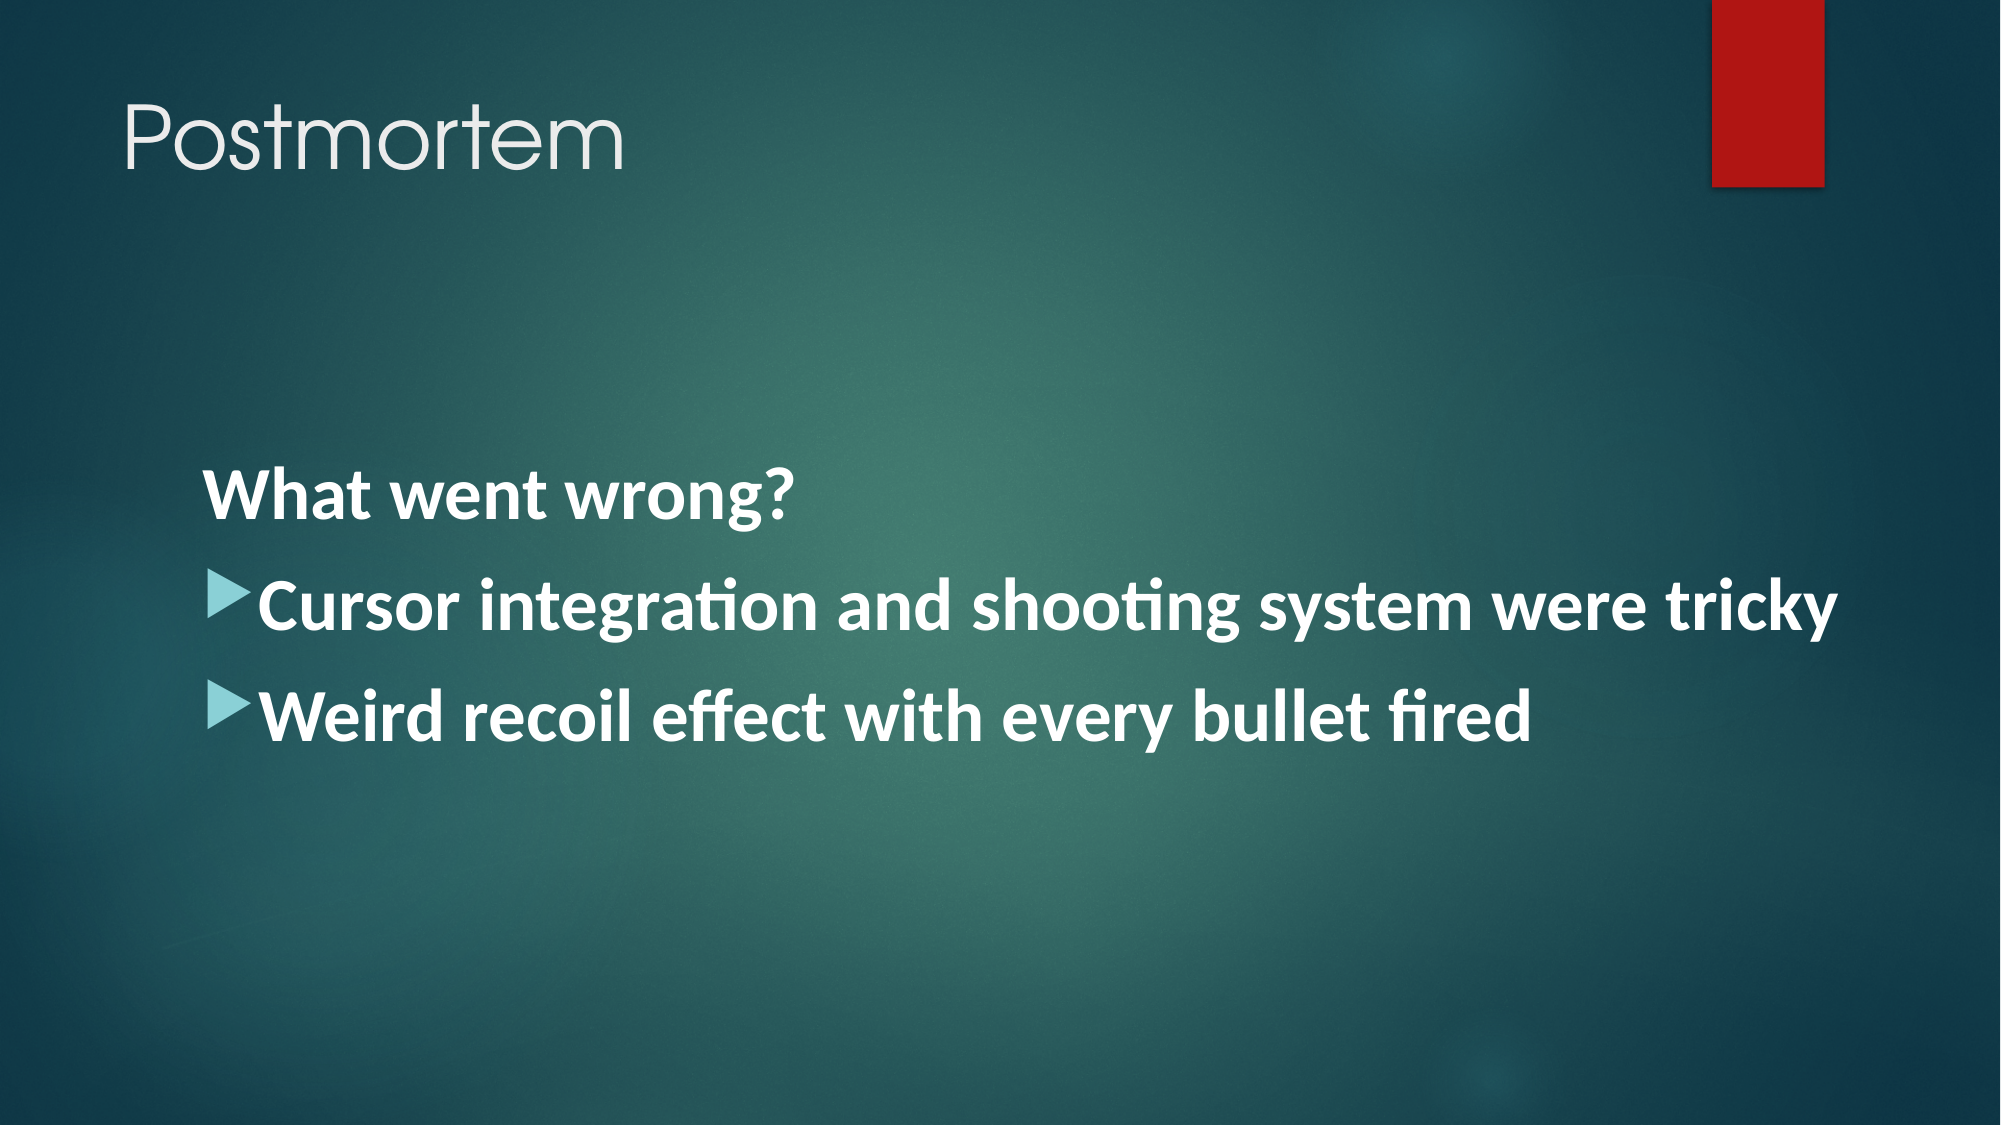

# Postmortem
What went wrong?
Cursor integration and shooting system were tricky
Weird recoil effect with every bullet fired